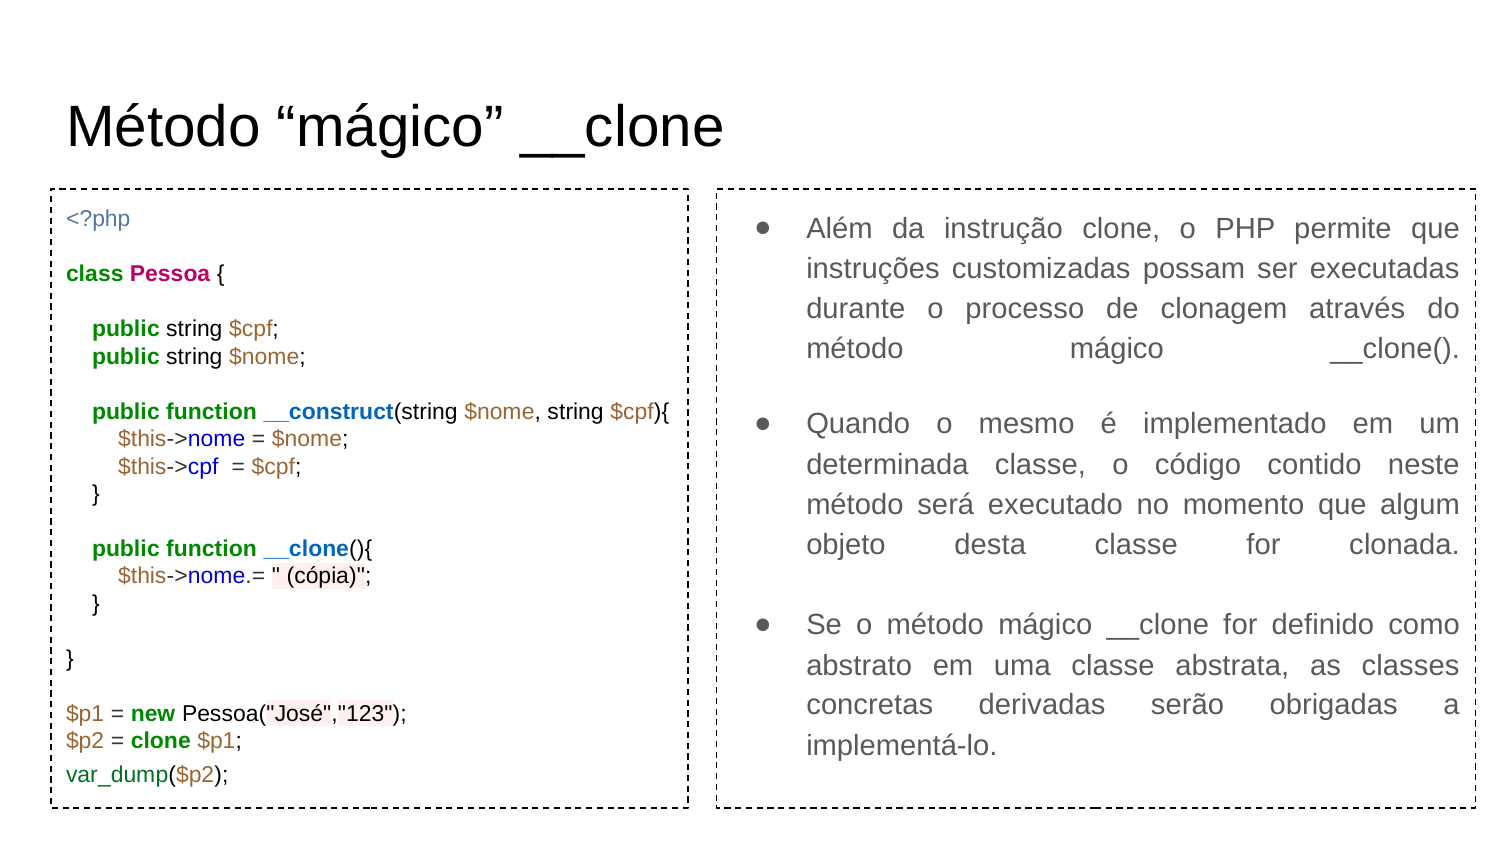

# Método “mágico” __clone
<?php

class Pessoa {

    public string $cpf;
    public string $nome;

    public function __construct(string $nome, string $cpf){
        $this->nome = $nome;
        $this->cpf  = $cpf;
    }

    public function __clone(){
        $this->nome.= " (cópia)";
    }

}

$p1 = new Pessoa("José","123");
$p2 = clone $p1;
var_dump($p2);
Além da instrução clone, o PHP permite que instruções customizadas possam ser executadas durante o processo de clonagem através do método mágico __clone().
Quando o mesmo é implementado em um determinada classe, o código contido neste método será executado no momento que algum objeto desta classe for clonada.
Se o método mágico __clone for definido como abstrato em uma classe abstrata, as classes concretas derivadas serão obrigadas a implementá-lo.